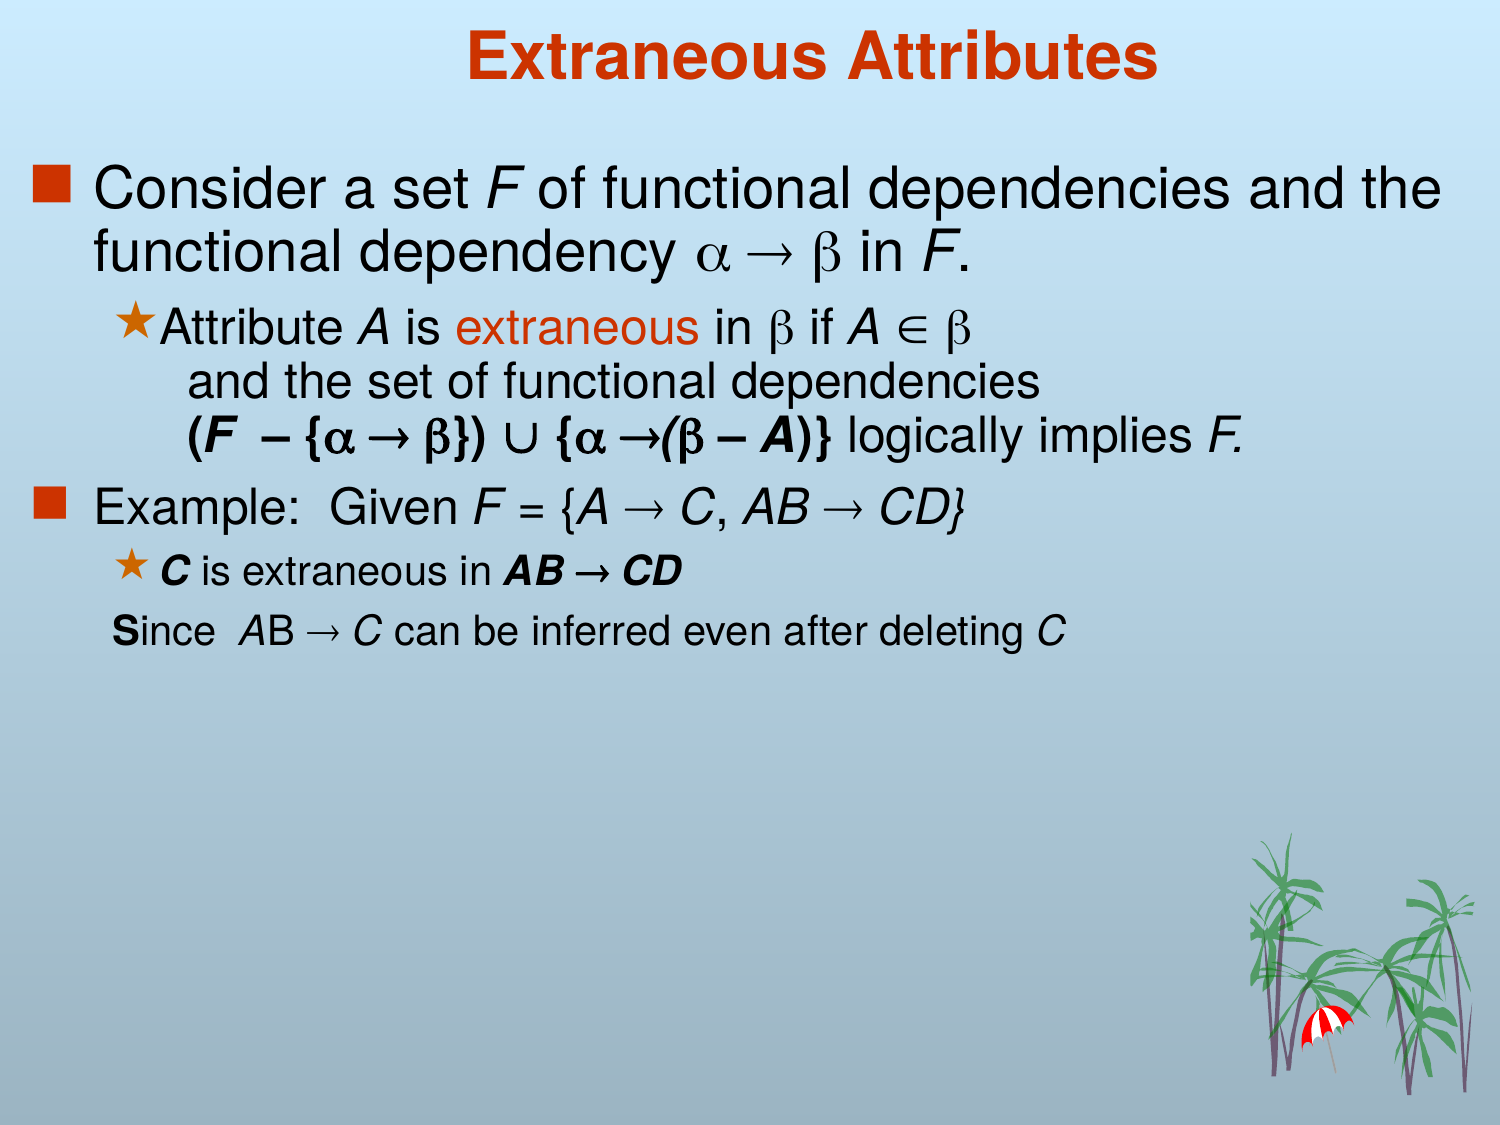

# Extraneous Attributes
Consider a set F of functional dependencies and the functional dependency α → β in F.
Attribute A is extraneous in β if A ∈ β
  and the set of functional dependencies
  (F  – {α → β}) ∪ {α →(β – A)} logically implies F.
Example:  Given F = {A → C, AB → CD}
C is extraneous in AB → CD
Since  AB → C can be inferred even after deleting C